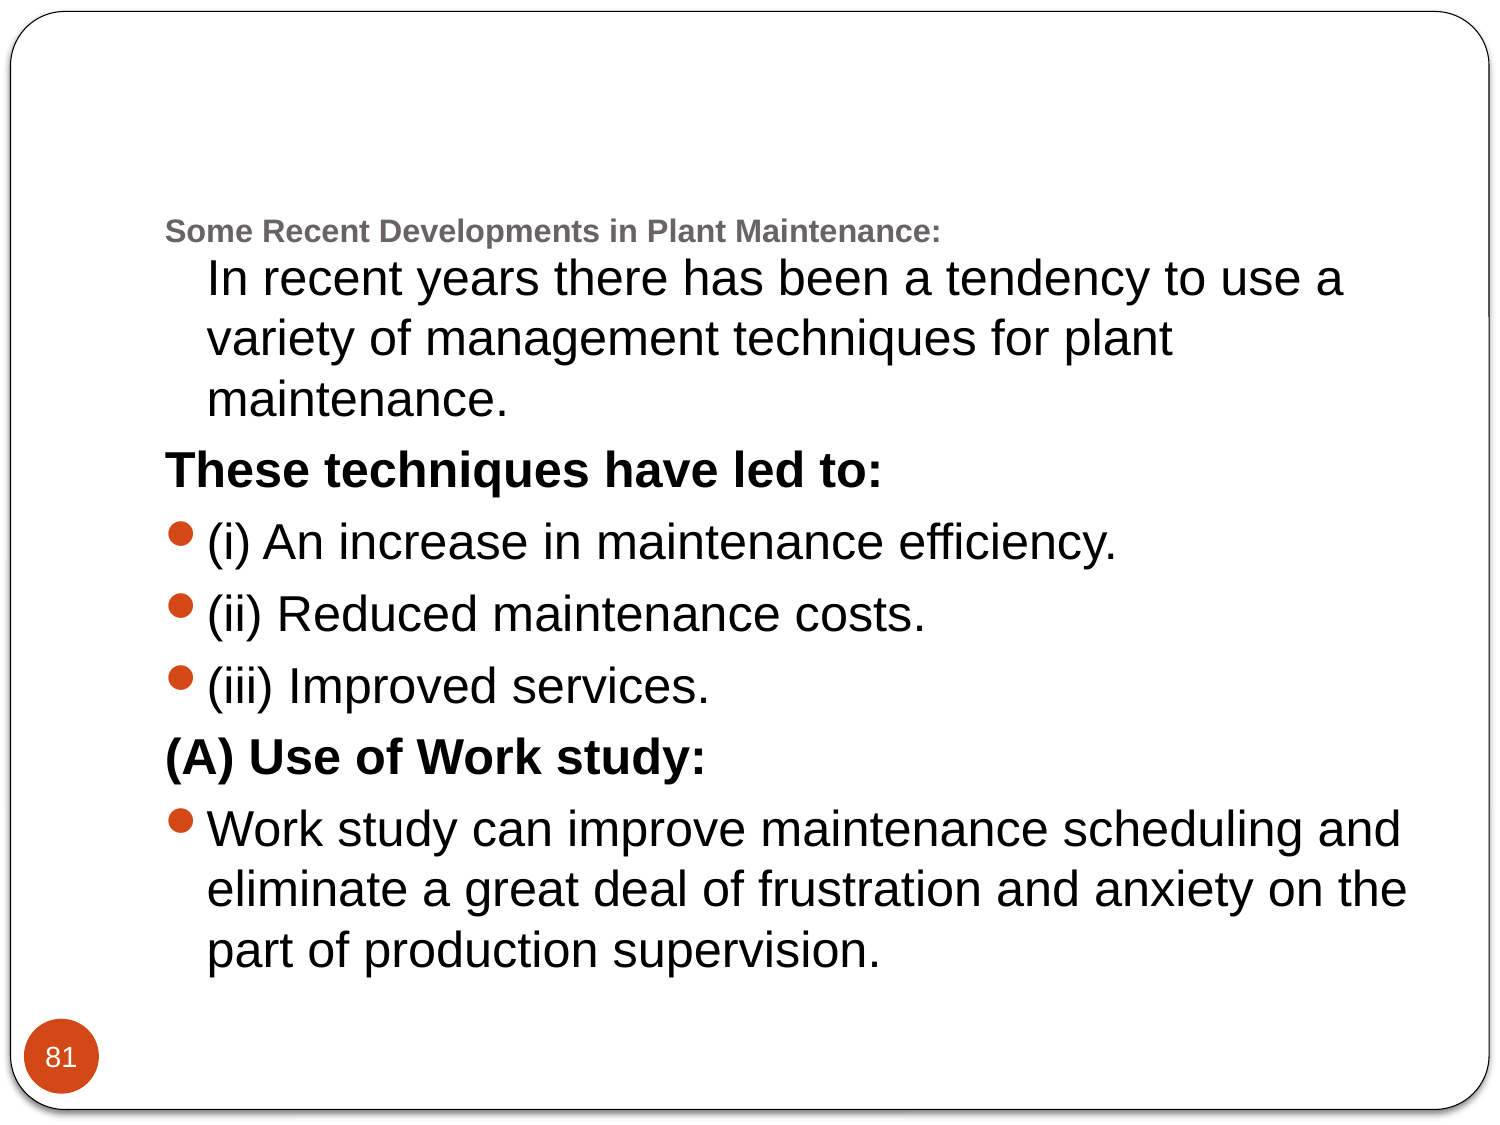

# Some Recent Developments in Plant Maintenance:
	In recent years there has been a tendency to use a variety of management techniques for plant maintenance.
These techniques have led to:
(i) An increase in maintenance efficiency.
(ii) Reduced maintenance costs.
(iii) Improved services.
(A) Use of Work study:
Work study can improve maintenance scheduling and eliminate a great deal of frustration and anxiety on the part of production supervision.

81